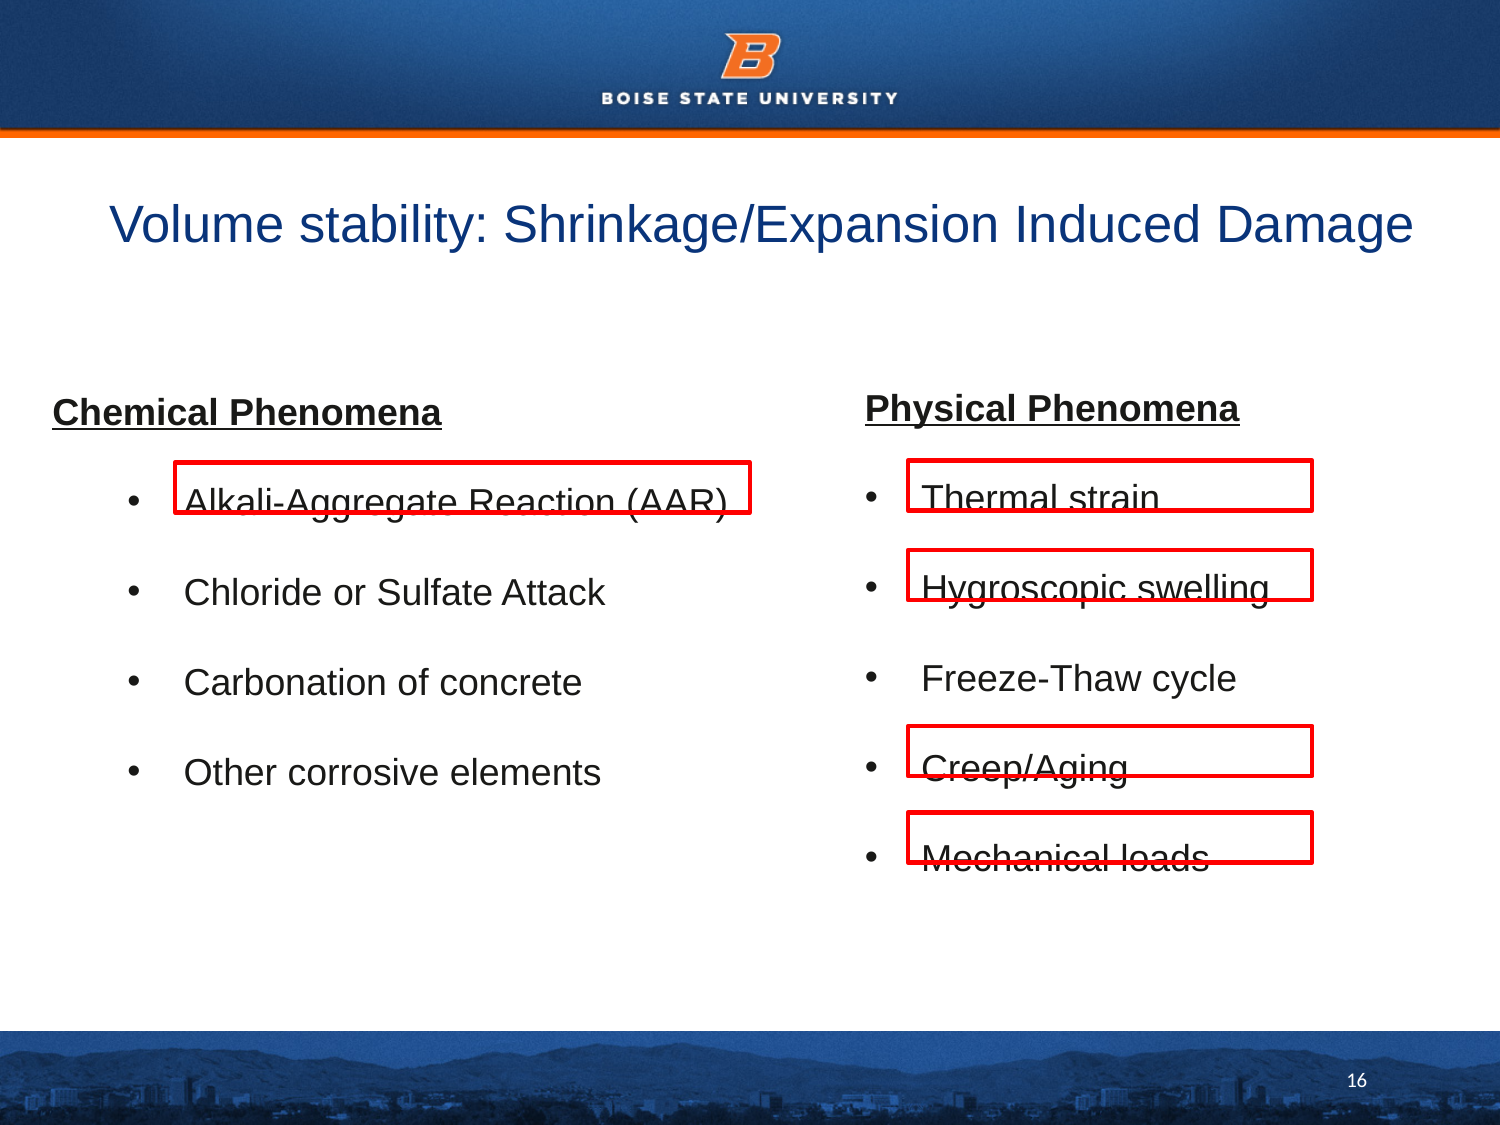

# Volume stability: Shrinkage/Expansion Induced Damage
Physical Phenomena
Thermal strain
Hygroscopic swelling
Freeze-Thaw cycle
Creep/Aging
Mechanical loads
Chemical Phenomena
Alkali-Aggregate Reaction (AAR)
Chloride or Sulfate Attack
Carbonation of concrete
Other corrosive elements